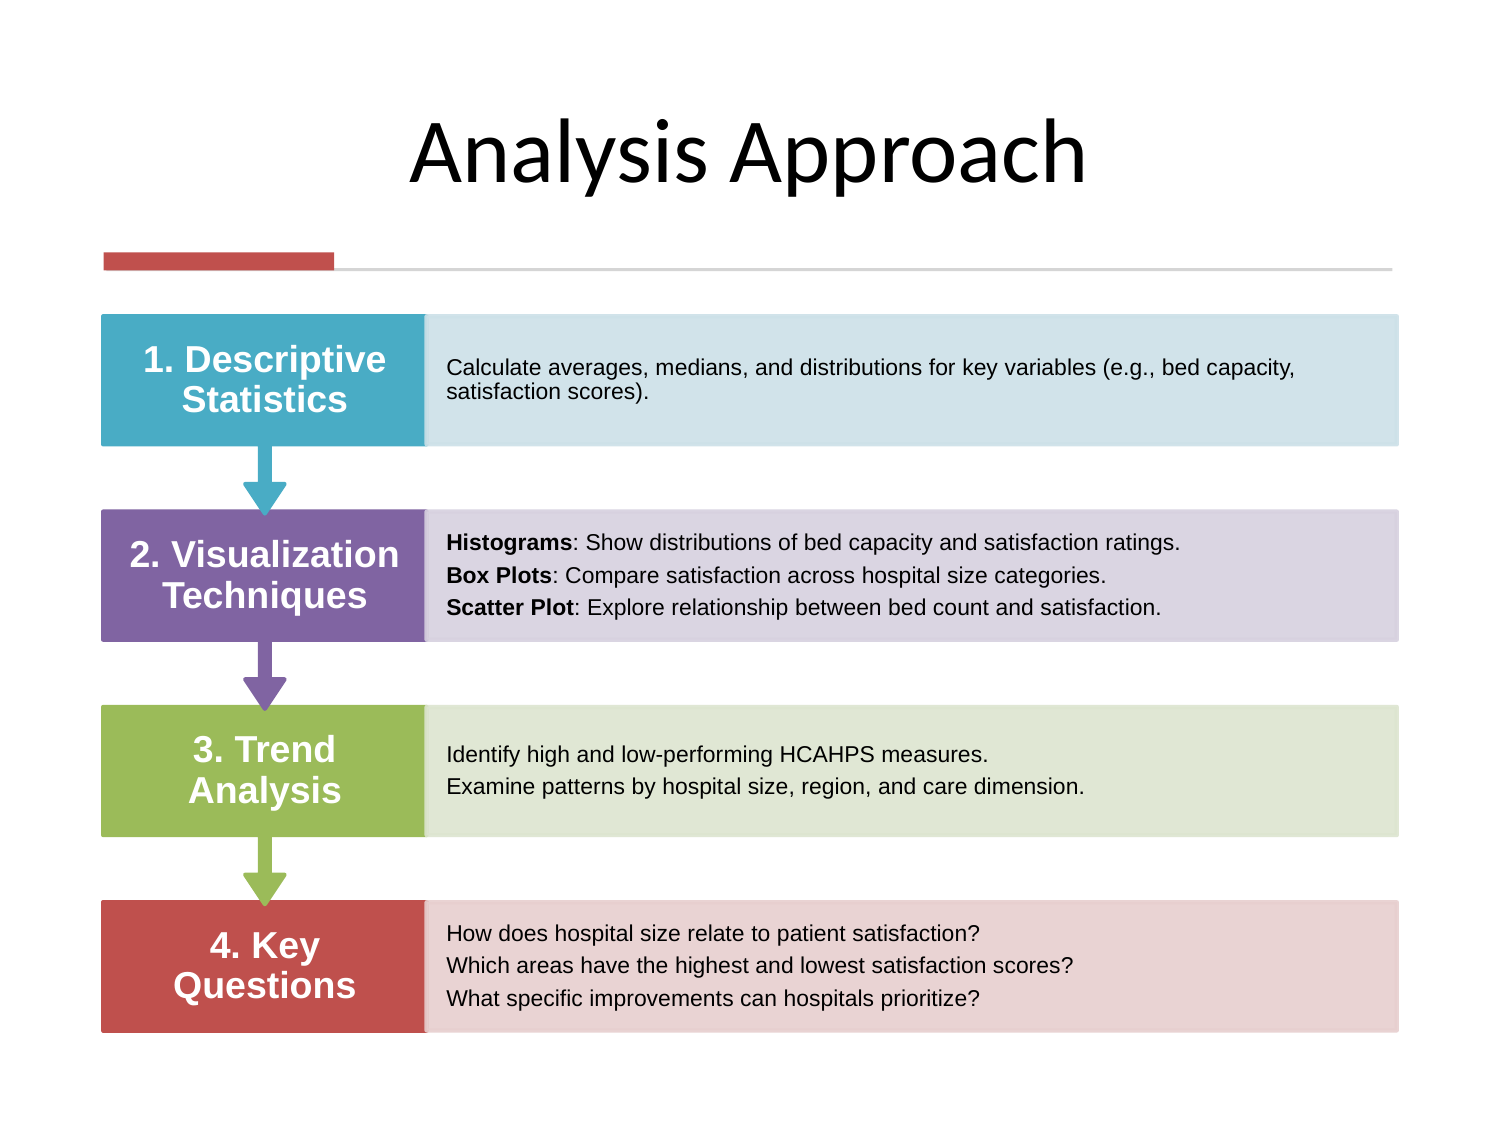

# Analysis Approach

1. Descriptive Statistics

Calculate averages, medians, and distributions for key variables (e.g., bed capacity, satisfaction scores).

2. Visualization Techniques

Histograms: Show distributions of bed capacity and satisfaction ratings.
Box Plots: Compare satisfaction across hospital size categories.
Scatter Plot: Explore relationship between bed count and satisfaction.

3. Trend Analysis

Identify high and low-performing HCAHPS measures.
Examine patterns by hospital size, region, and care dimension.

4. Key Questions

How does hospital size relate to patient satisfaction?
Which areas have the highest and lowest satisfaction scores?
What specific improvements can hospitals prioritize?